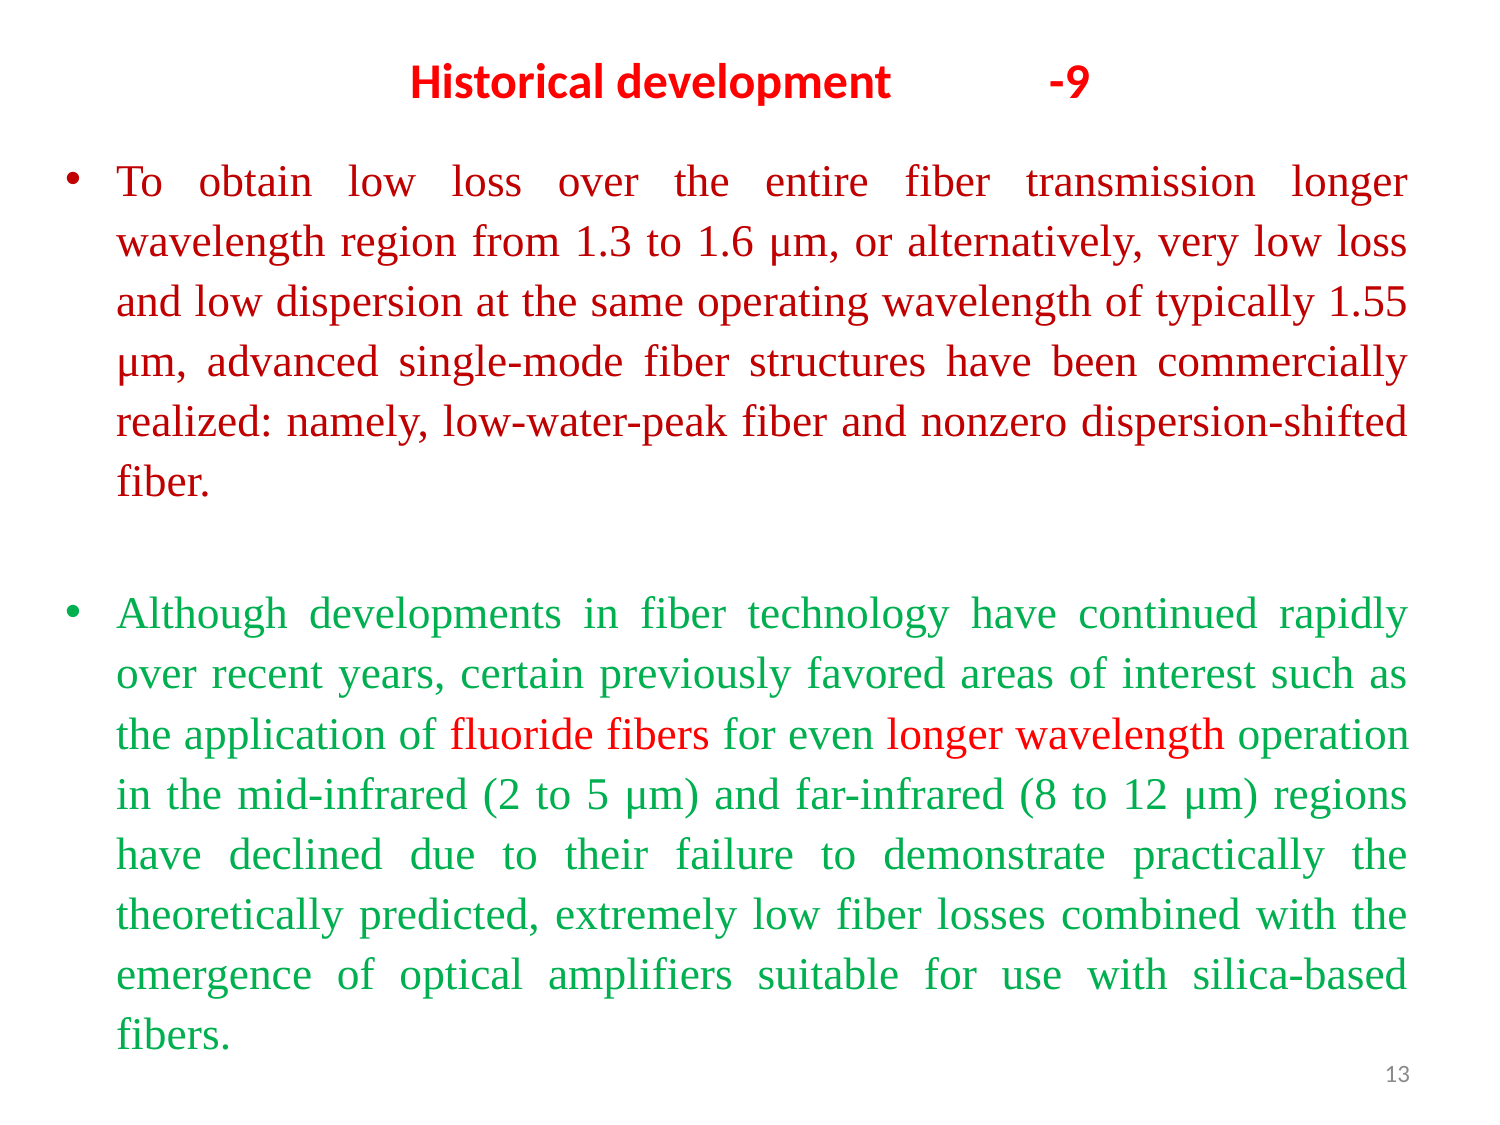

# Historical development              -9
To obtain low loss over the entire fiber transmission longer wavelength region from 1.3 to 1.6 μm, or alternatively, very low loss and low dispersion at the same operating wavelength of typically 1.55 μm, advanced single-mode fiber structures have been commercially realized: namely, low-water-peak fiber and nonzero dispersion-shifted fiber.

Although developments in fiber technology have continued rapidly over recent years, certain previously favored areas of interest such as the application of fluoride fibers for even longer wavelength operation in the mid-infrared (2 to 5 μm) and far-infrared (8 to 12 μm) regions have declined due to their failure to demonstrate practically the theoretically predicted, extremely low fiber losses combined with the emergence of optical amplifiers suitable for use with silica-based fibers.
13